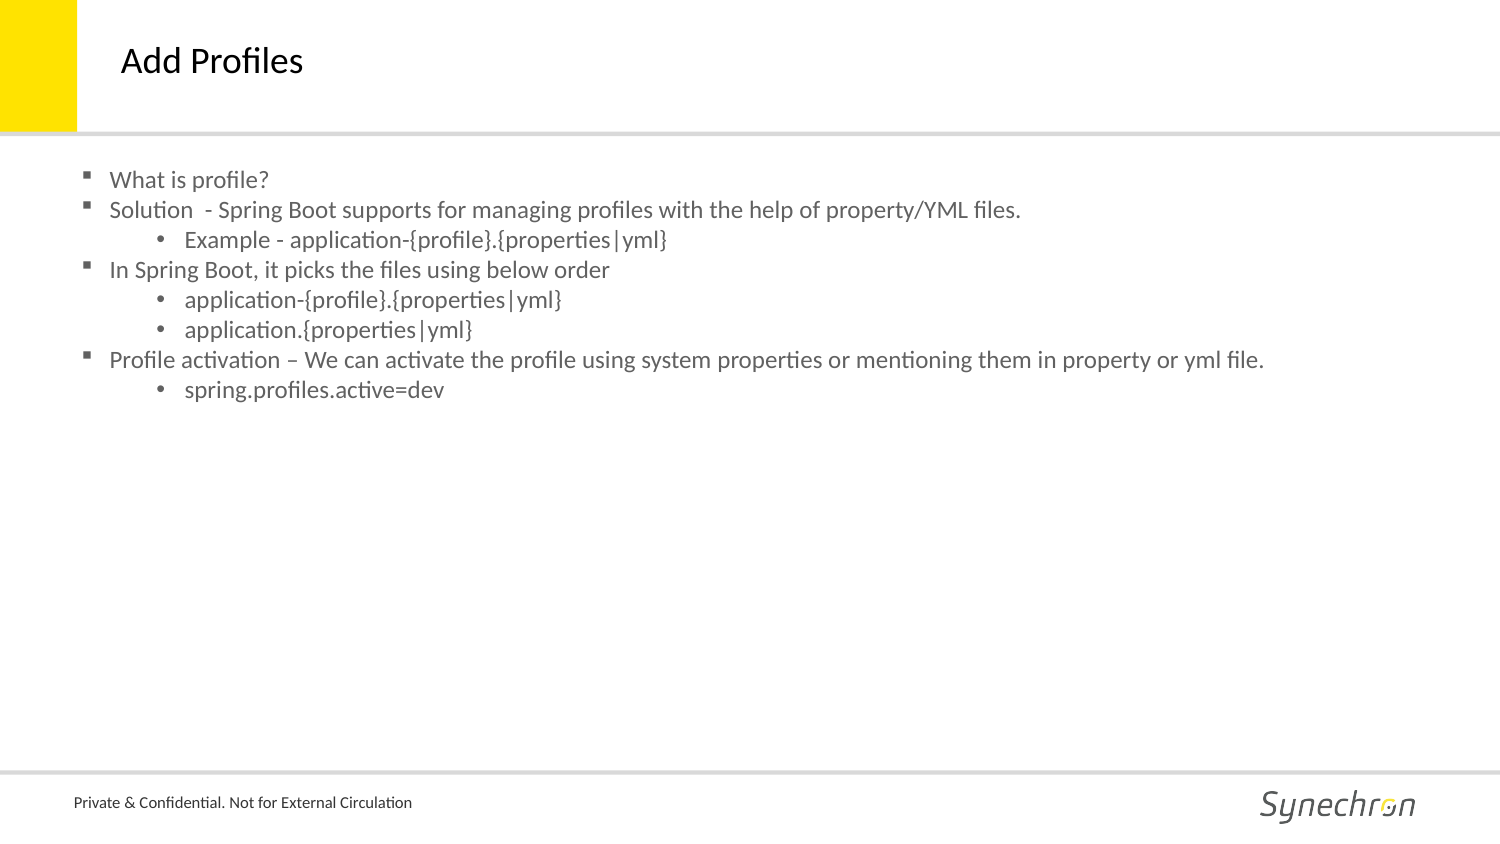

Add Profiles
What is profile?
Solution  - Spring Boot supports for managing profiles with the help of property/YML files.
Example - application-{profile}.{properties|yml}
In Spring Boot, it picks the files using below order
application-{profile}.{properties|yml}
application.{properties|yml}
Profile activation – We can activate the profile using system properties or mentioning them in property or yml file.
spring.profiles.active=dev